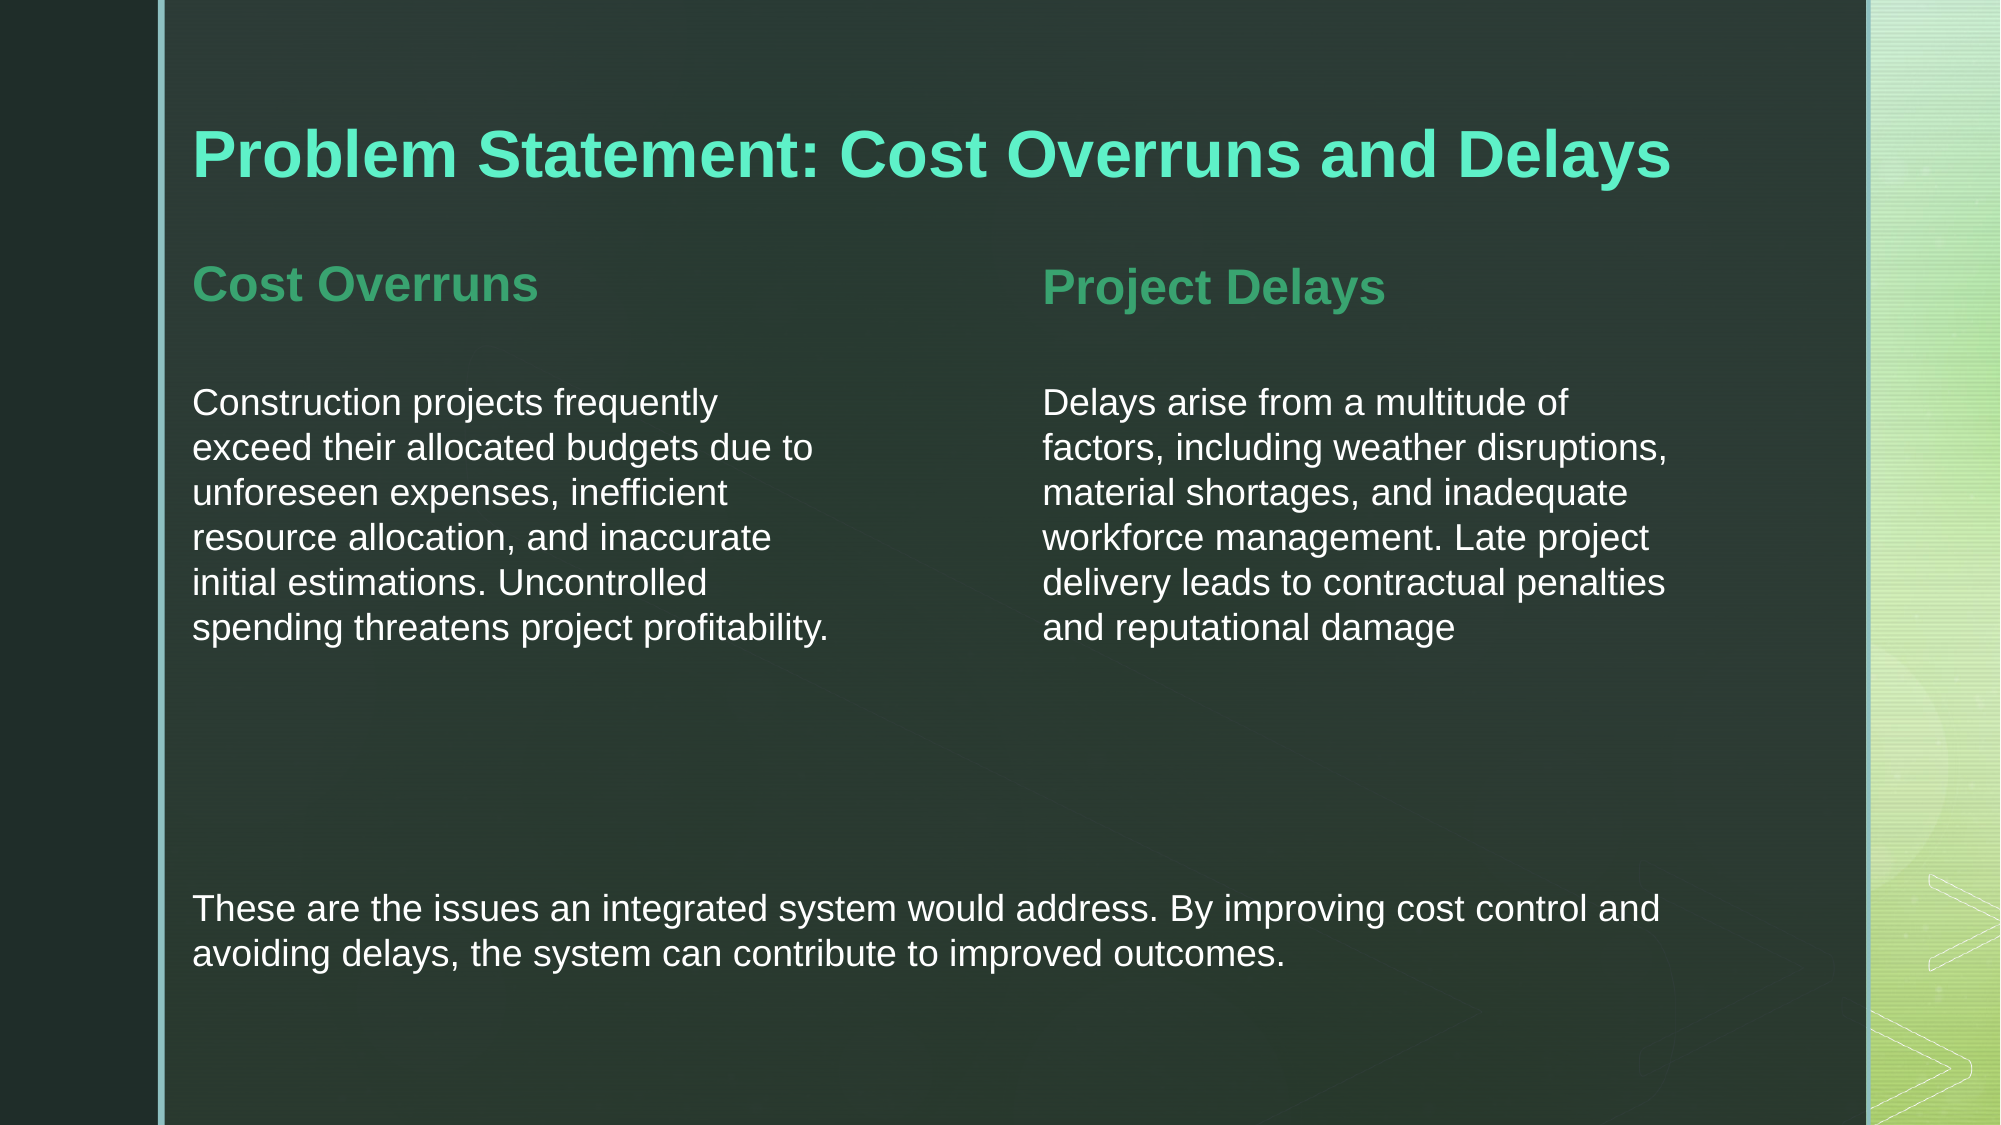

Problem Statement: Cost Overruns and Delays

Cost Overruns
Project Delays
Construction projects frequently exceed their allocated budgets due to unforeseen expenses, inefficient resource allocation, and inaccurate initial estimations. Uncontrolled spending threatens project profitability.

Delays arise from a multitude of factors, including weather disruptions, material shortages, and inadequate workforce management. Late project delivery leads to contractual penalties and reputational damage
These are the issues an integrated system would address. By improving cost control and avoiding delays, the system can contribute to improved outcomes.